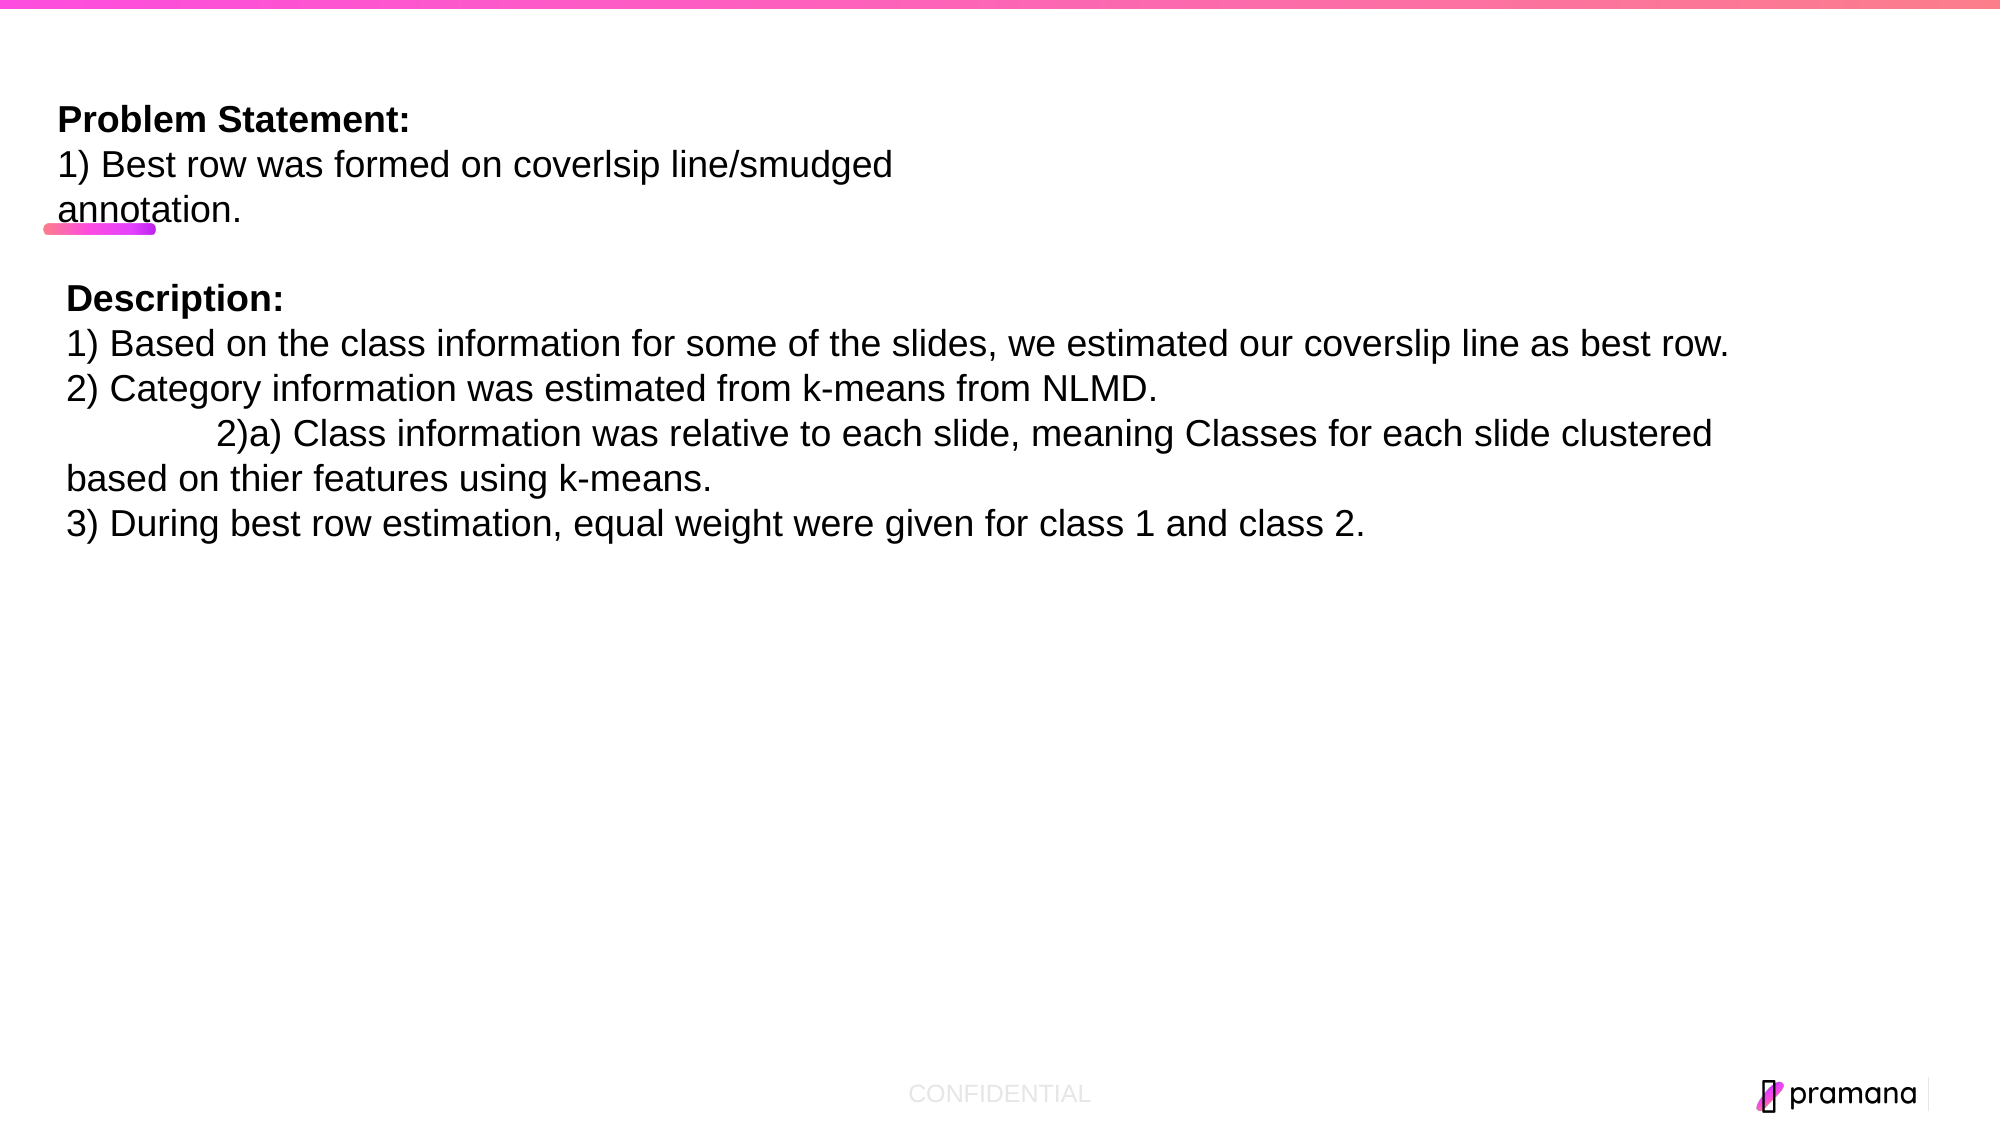

Problem Statement:
1) Best row was formed on coverlsip line/smudged annotation.
Description:
1) Based on the class information for some of the slides, we estimated our coverslip line as best row.
2) Category information was estimated from k-means from NLMD.
	2)a) Class information was relative to each slide, meaning Classes for each slide clustered based on thier features using k-means.
3) During best row estimation, equal weight were given for class 1 and class 2.